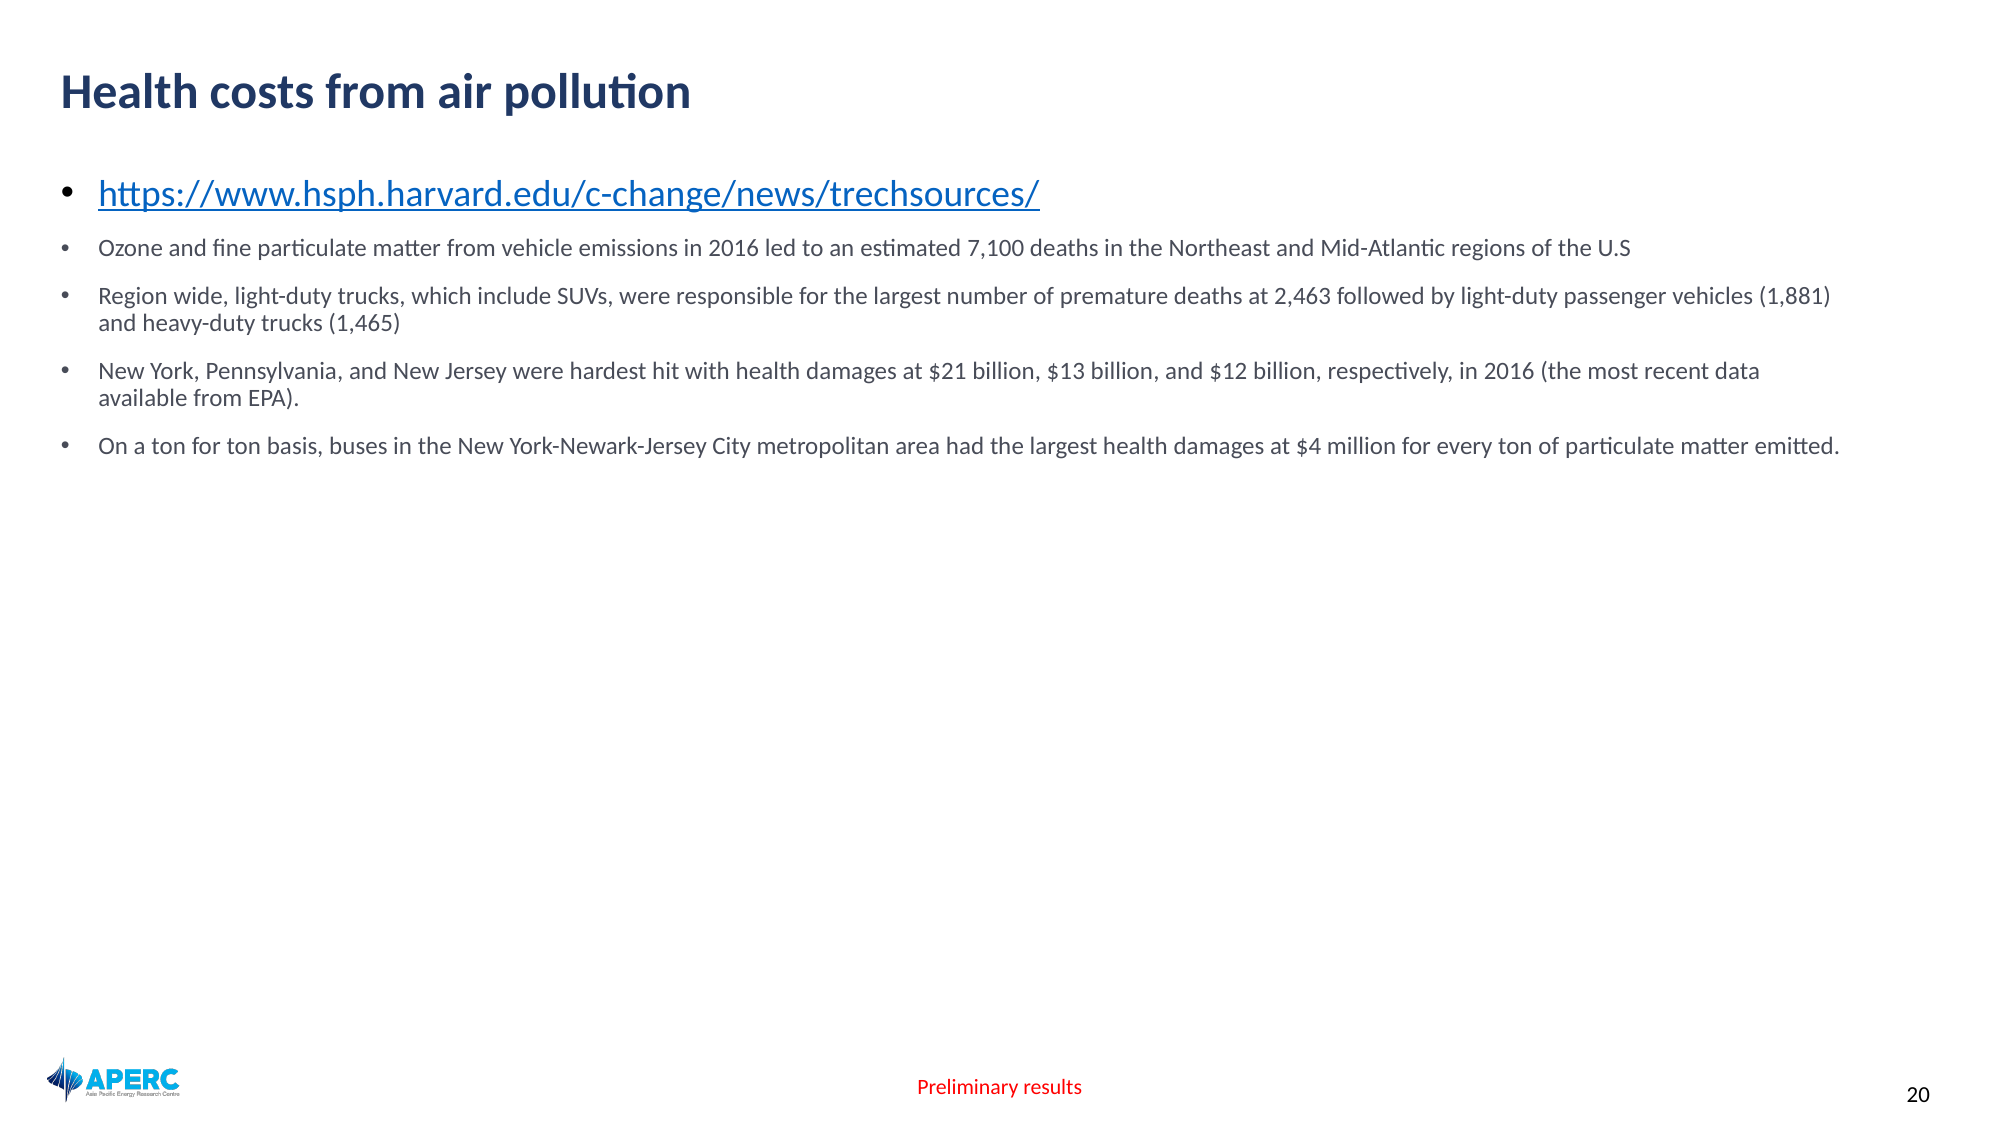

# Health costs from air pollution
https://www.hsph.harvard.edu/c-change/news/trechsources/
Ozone and fine particulate matter from vehicle emissions in 2016 led to an estimated 7,100 deaths in the Northeast and Mid-Atlantic regions of the U.S
Region wide, light-duty trucks, which include SUVs, were responsible for the largest number of premature deaths at 2,463 followed by light-duty passenger vehicles (1,881) and heavy-duty trucks (1,465)
New York, Pennsylvania, and New Jersey were hardest hit with health damages at $21 billion, $13 billion, and $12 billion, respectively, in 2016 (the most recent data available from EPA).
On a ton for ton basis, buses in the New York-Newark-Jersey City metropolitan area had the largest health damages at $4 million for every ton of particulate matter emitted.